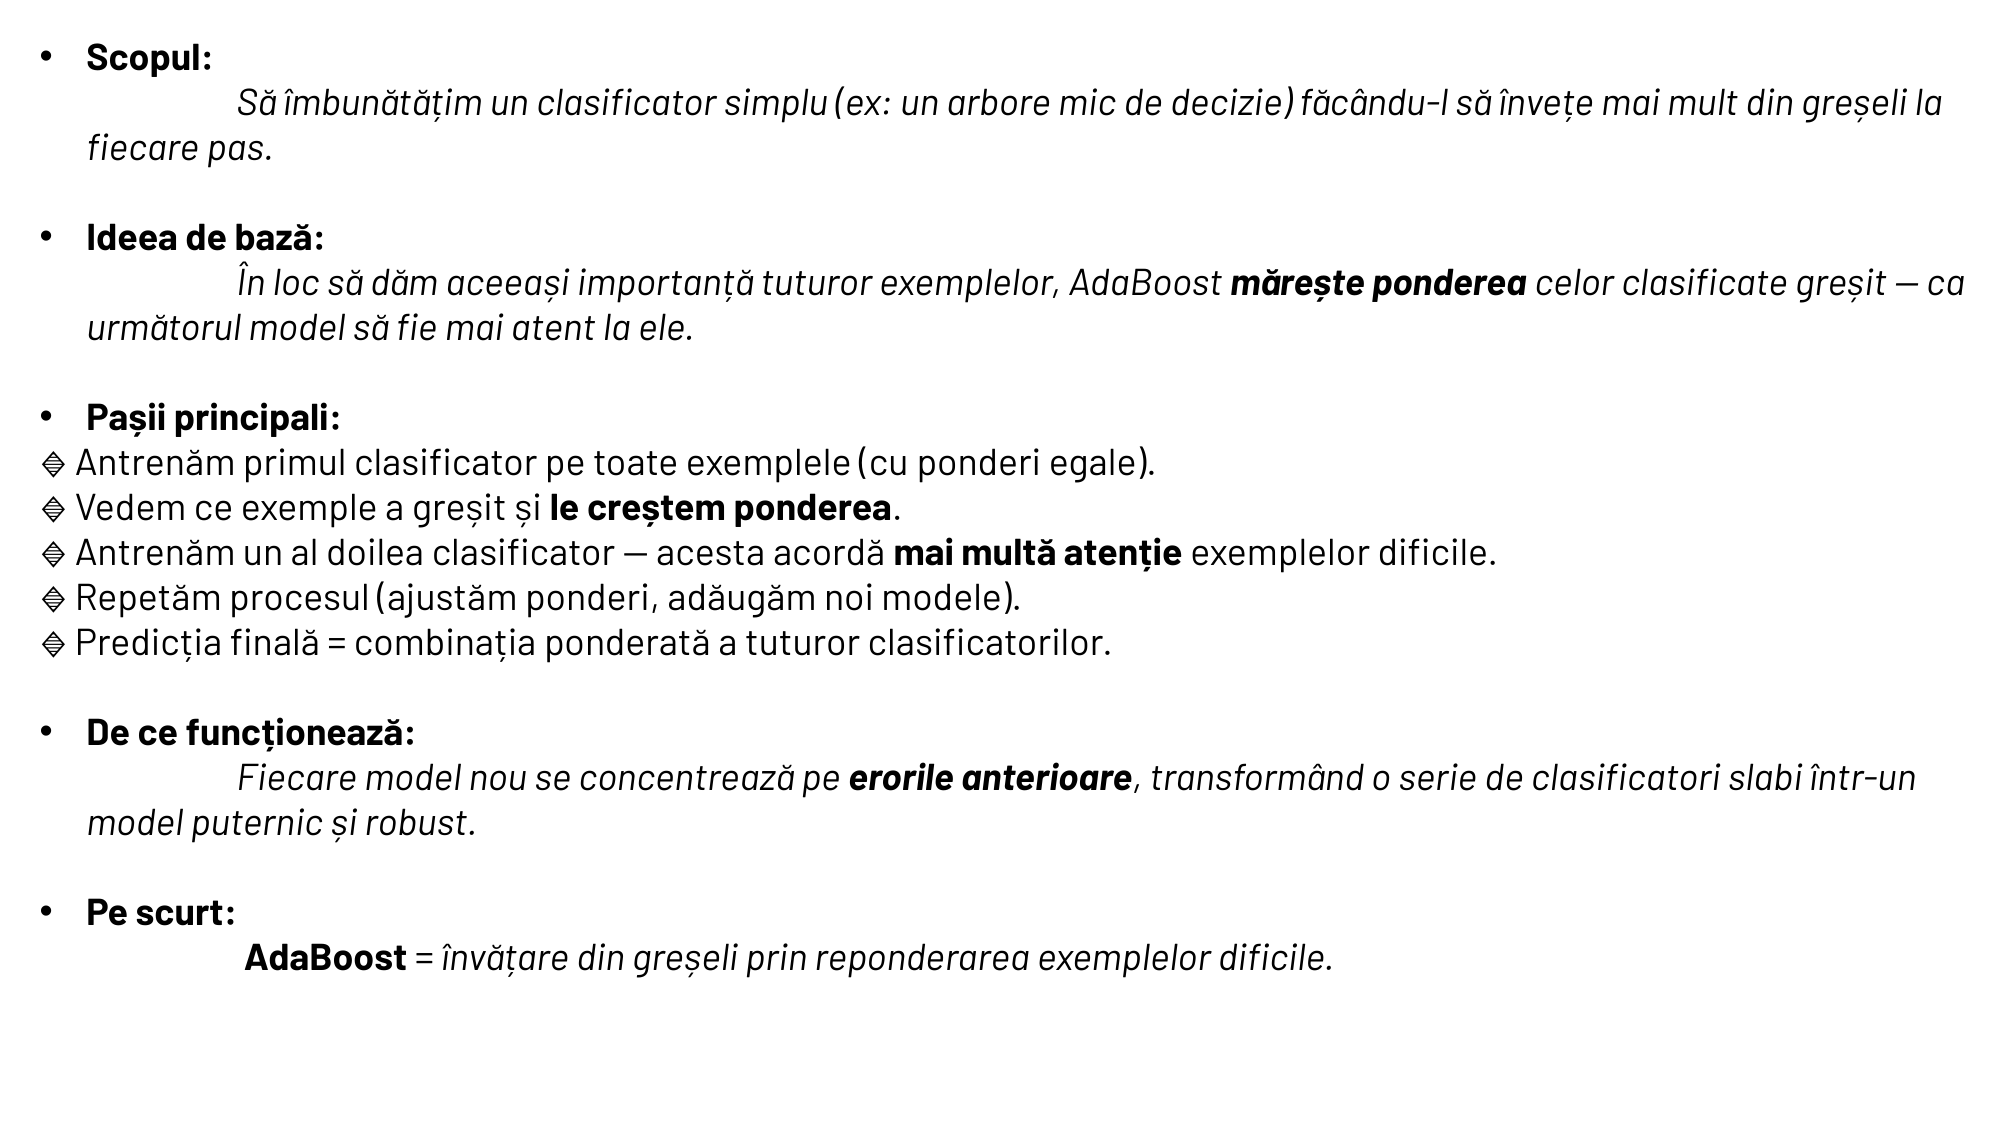

Scopul:
	Să îmbunătățim un clasificator simplu (ex: un arbore mic de decizie) făcându-l să învețe mai mult din greșeli la fiecare pas.

Ideea de bază:
	În loc să dăm aceeași importanță tuturor exemplelor, AdaBoost mărește ponderea celor clasificate greșit — ca următorul model să fie mai atent la ele.

Pașii principali:
🔹 Antrenăm primul clasificator pe toate exemplele (cu ponderi egale).
🔹 Vedem ce exemple a greșit și le creștem ponderea.
🔹 Antrenăm un al doilea clasificator — acesta acordă mai multă atenție exemplelor dificile.
🔹 Repetăm procesul (ajustăm ponderi, adăugăm noi modele).
🔹 Predicția finală = combinația ponderată a tuturor clasificatorilor.

De ce funcționează:
	Fiecare model nou se concentrează pe erorile anterioare, transformând o serie de clasificatori slabi într-un model puternic și robust.

Pe scurt:
	 AdaBoost = învățare din greșeli prin reponderarea exemplelor dificile.